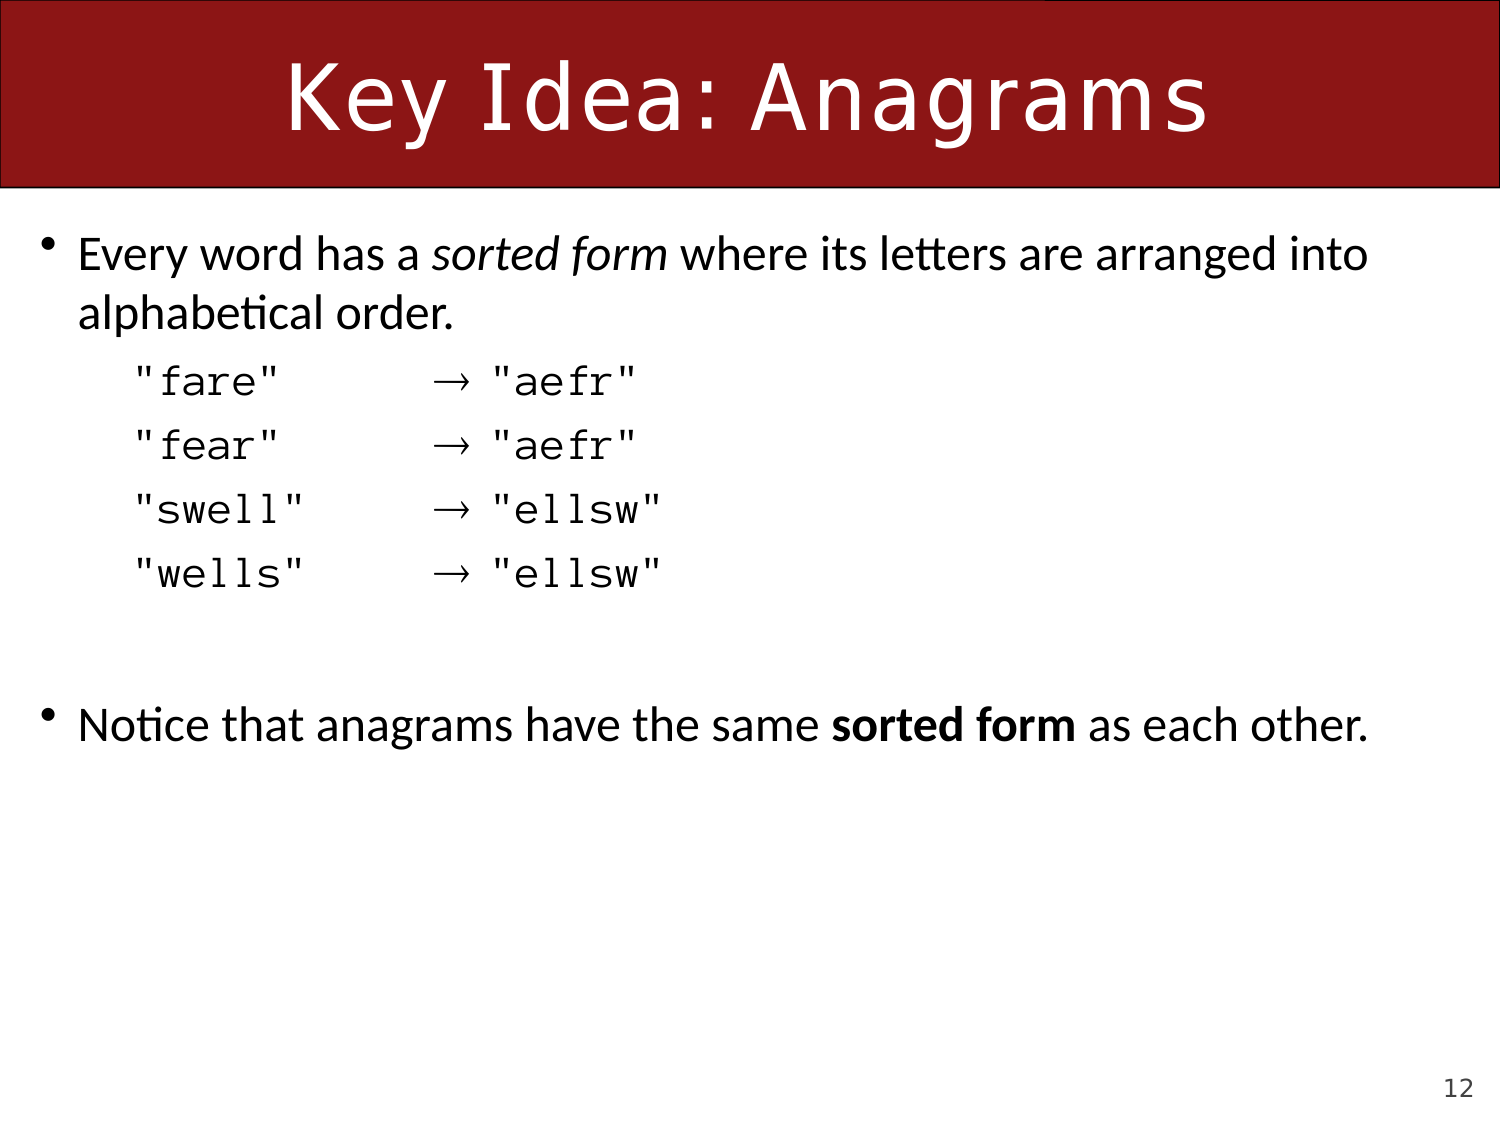

# Key Idea: Anagrams
Every word has a sorted form where its letters are arranged into alphabetical order.
	"fare"	→  "aefr"
	"fear"	→  "aefr"
	"swell"	→  "ellsw"
	"wells"	→  "ellsw"

Notice that anagrams have the same sorted form as each other.